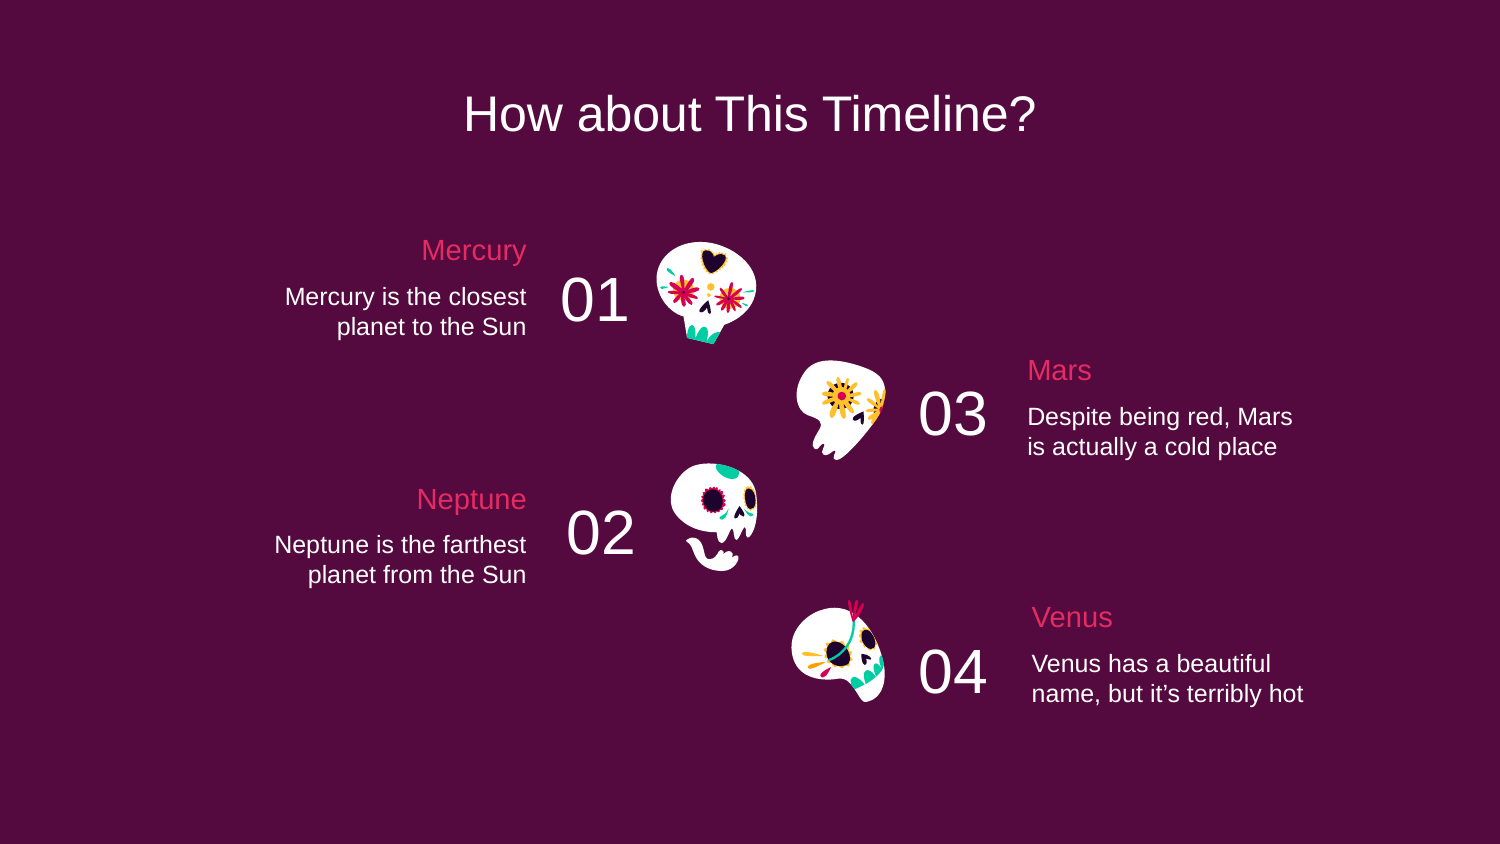

# How about This Timeline?
Mercury

01
Mercury is the closest planet to the Sun
Mars

03
Despite being red, Mars is actually a cold place
Neptune

02
Neptune is the farthest planet from the Sun
Venus

Venus has a beautiful name, but it’s terribly hot
04